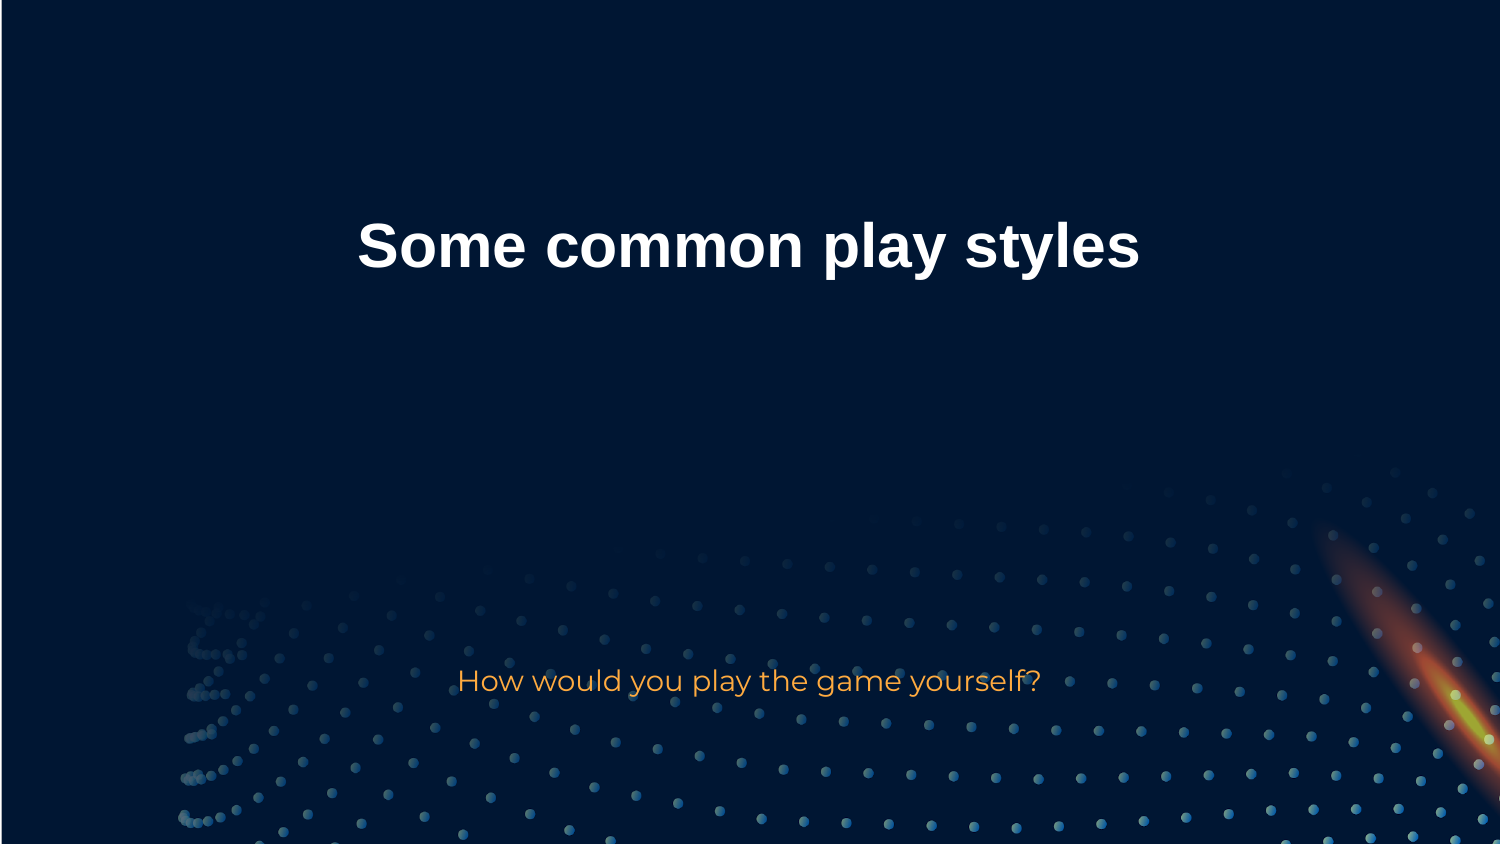

# Some common play styles
How would you play the game yourself?